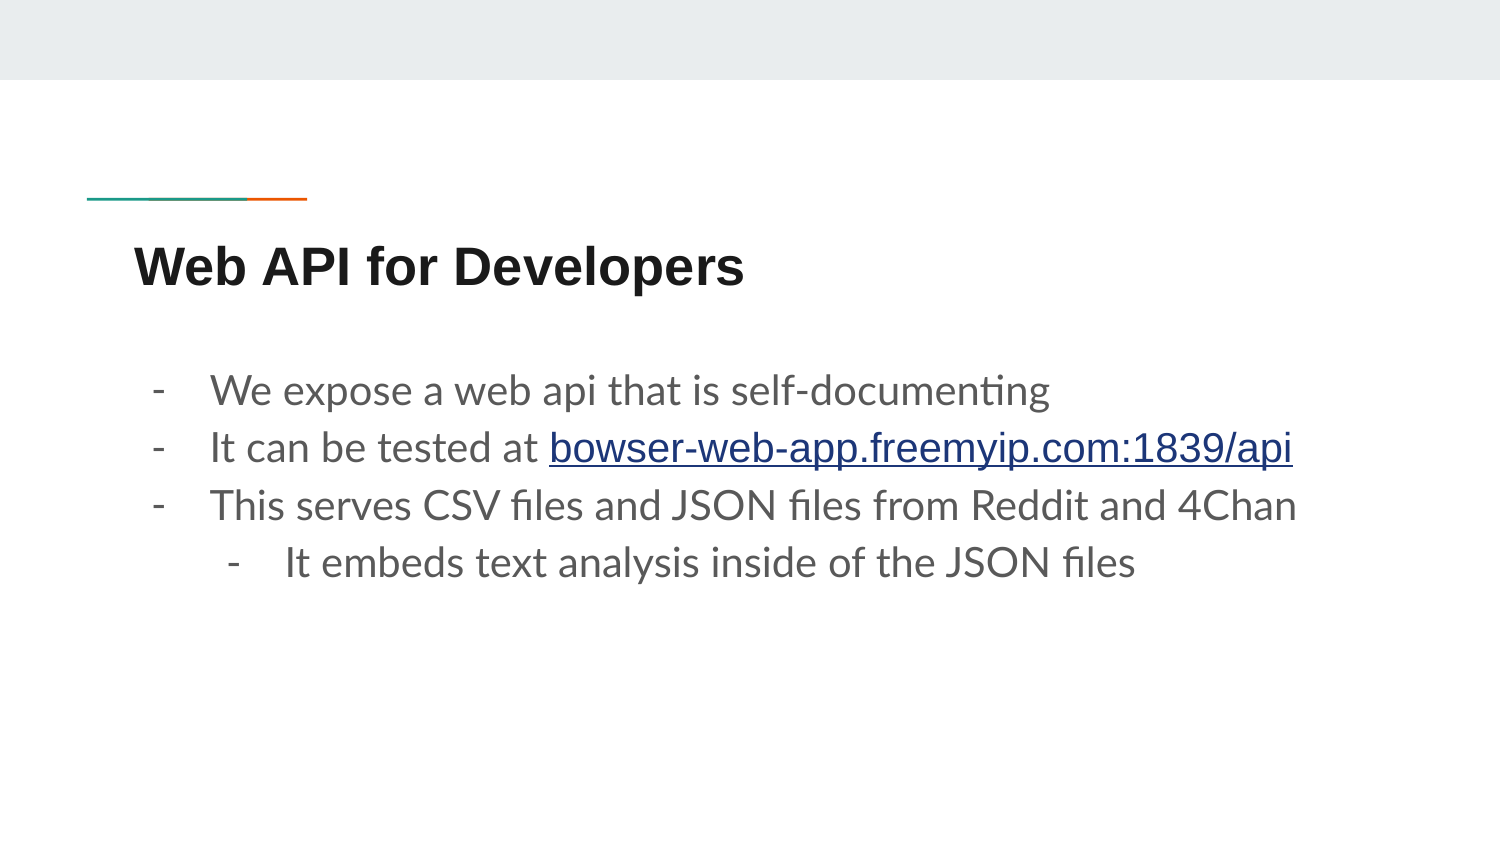

# Web API for Developers
We expose a web api that is self-documenting
It can be tested at bowser-web-app.freemyip.com:1839/api
This serves CSV files and JSON files from Reddit and 4Chan
It embeds text analysis inside of the JSON files